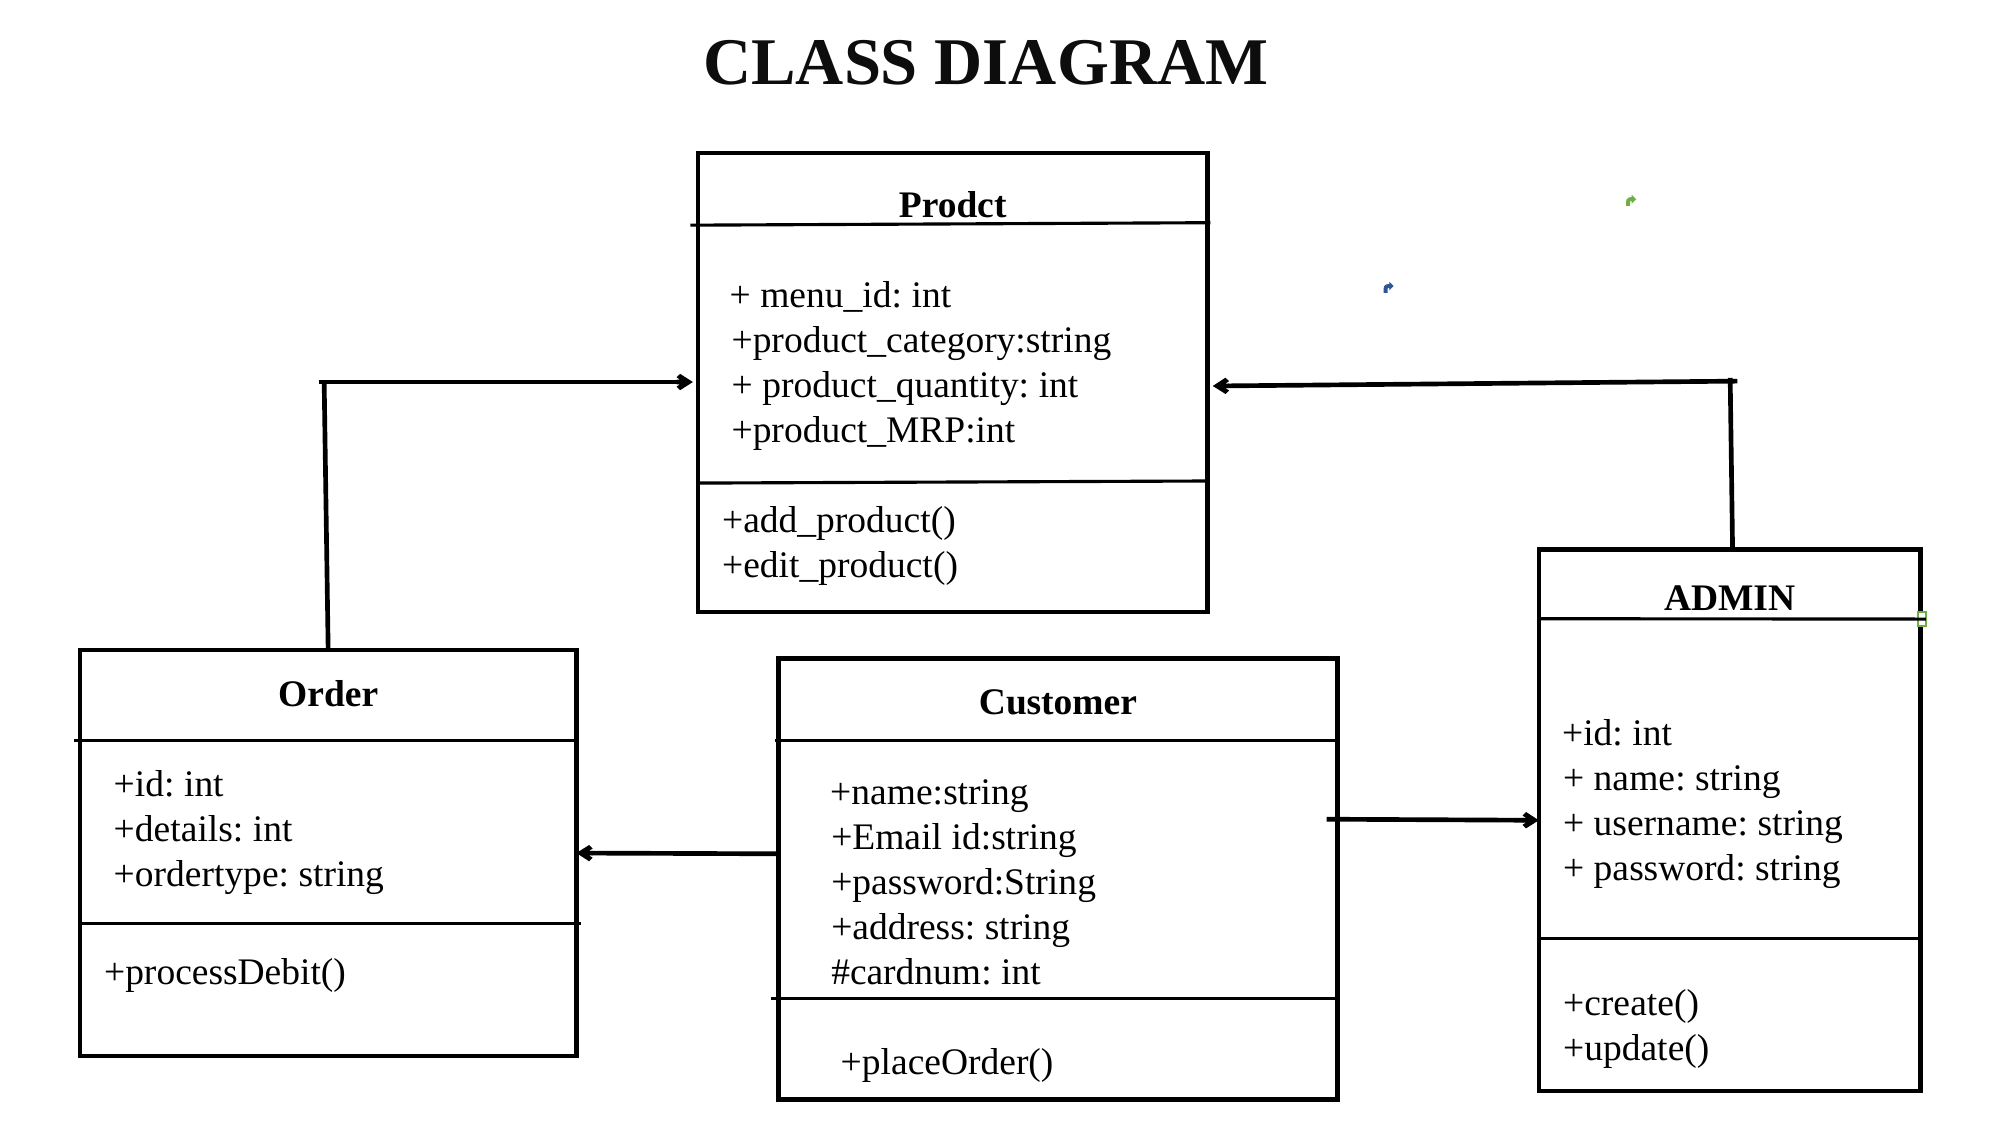

CLASS DIAGRAM
Prodct

  + menu_id: int
  +product_category:string
  + product_quantity: int
  +product_MRP:int

 +add_product()
 +edit_product()

ADMIN

 +id: int
 + name: string
 + username: string
 + password: string

 +create()
 +update()

Order

  +id: int
  +details: int
  +ordertype: string

 +processDebit()

Customer

    +name:string
    +Email id:string
    +password:String
    +address: string
    #cardnum: int

     +placeOrder()